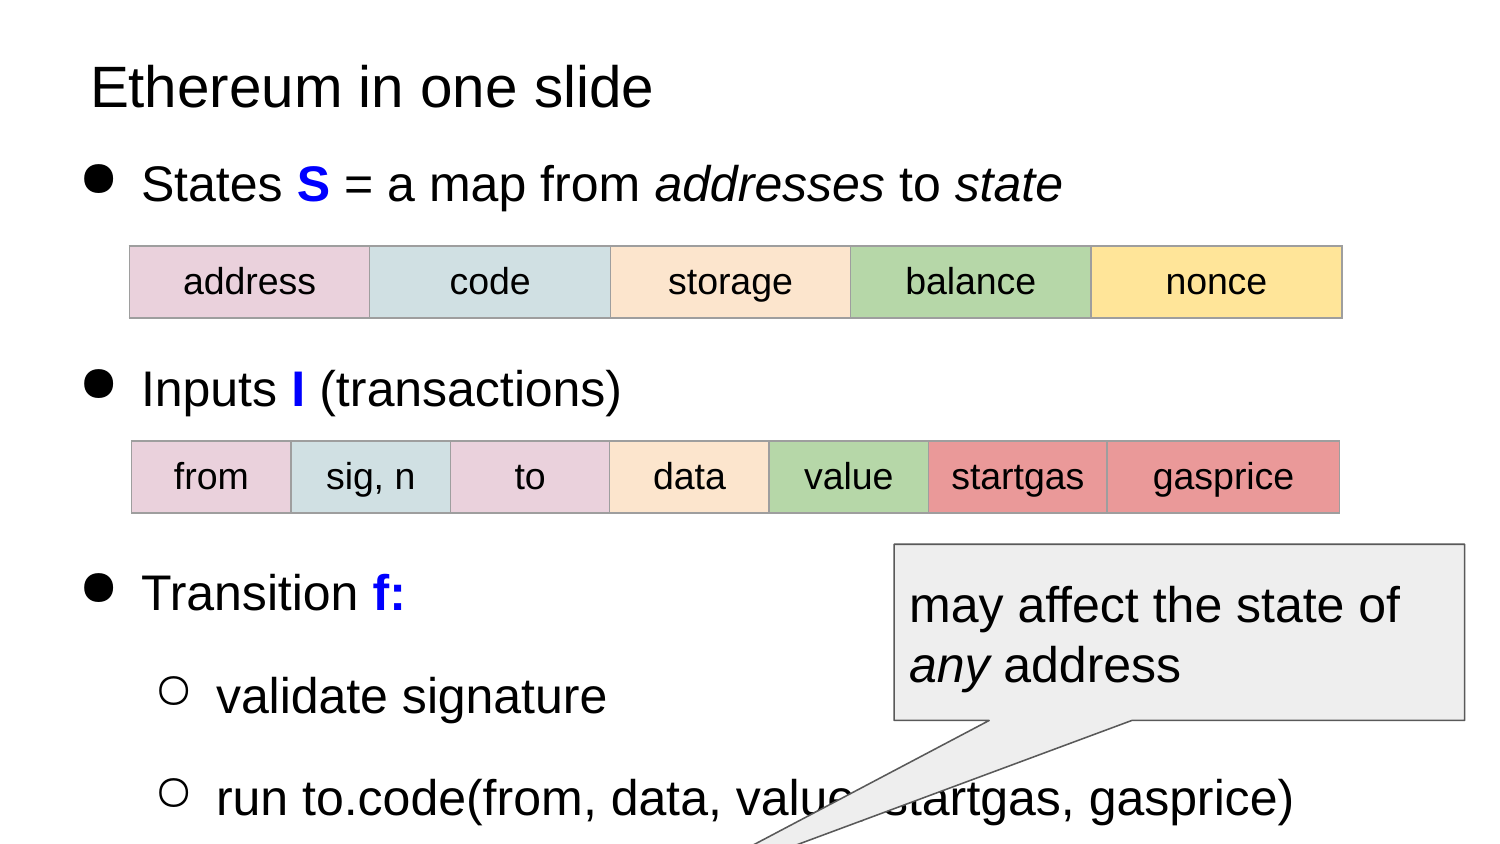

# Ethereum in one slide
States S = a map from addresses to state

Inputs I (transactions)

Transition f:
validate signature
run to.code(from, data, value, startgas, gasprice)
Start state: ∅
| address | code | storage | balance | nonce |
| --- | --- | --- | --- | --- |
| from | sig, n | to | data | value | startgas | gasprice |
| --- | --- | --- | --- | --- | --- | --- |
may affect the state of any address